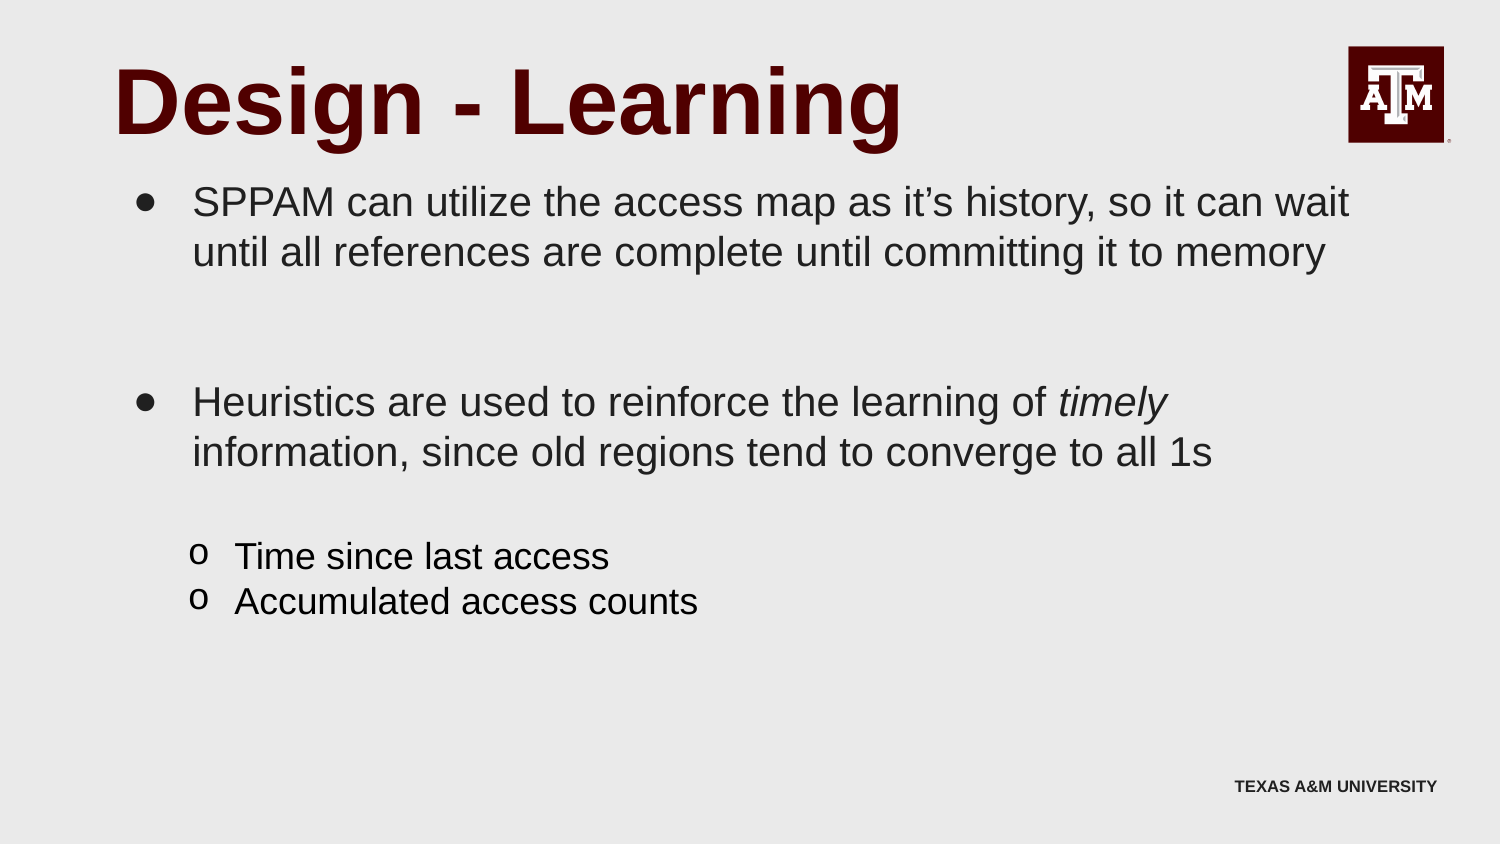

# Design - Learning
SPPAM can utilize the access map as it’s history, so it can wait until all references are complete until committing it to memory

Heuristics are used to reinforce the learning of timely information, since old regions tend to converge to all 1s

Time since last access
Accumulated access counts